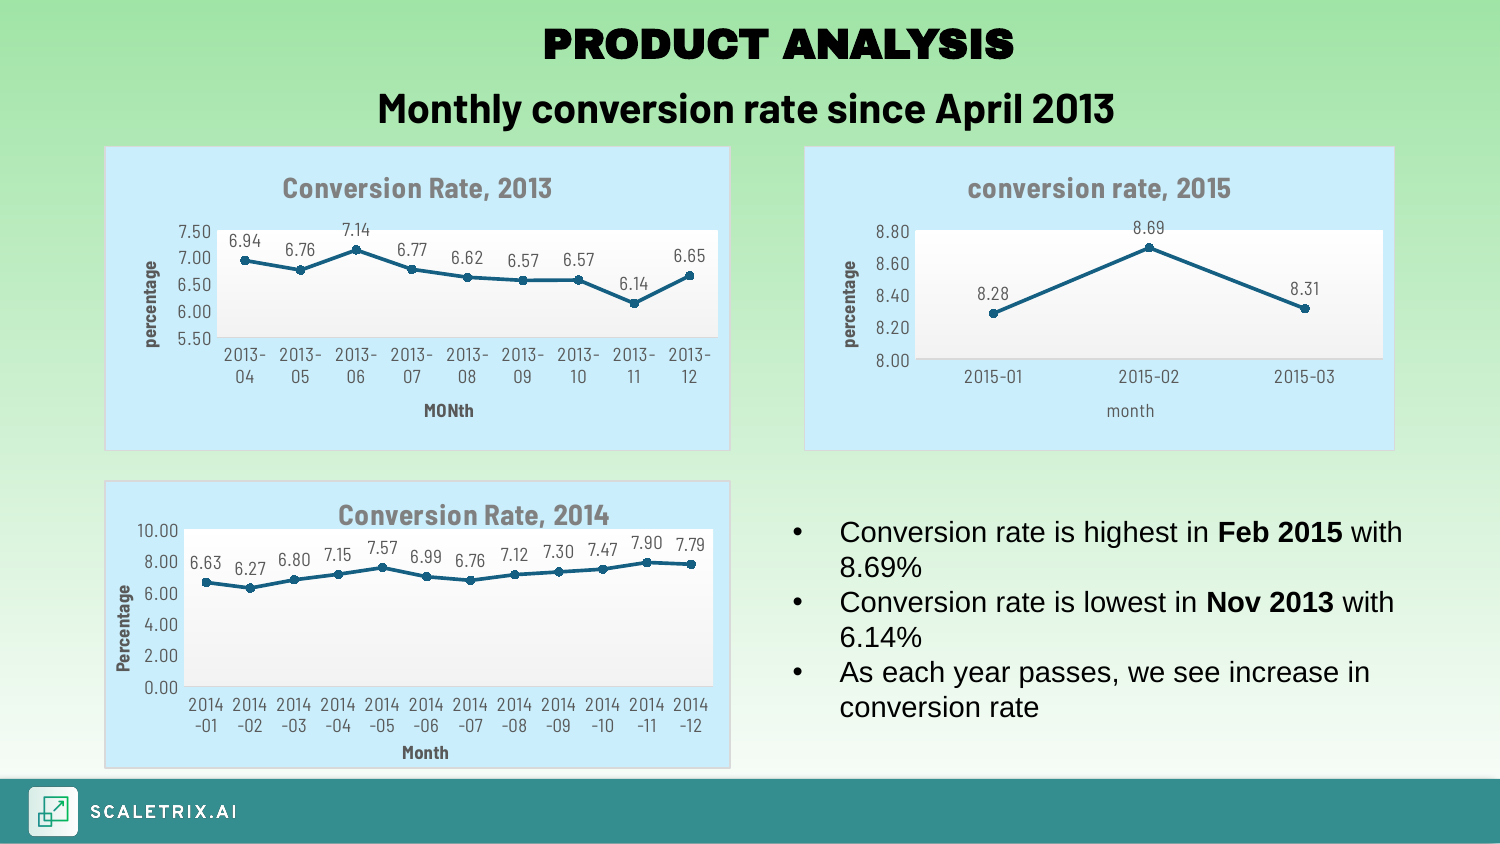

PRODUCT ANALYSIS
Monthly conversion rate since April 2013

### Chart: Conversion Rate, 2013

| Category | Total |
|---|---|
| 2013-04 | 6.937648977543 |
| 2013-05 | 6.75819623624 |
| 2013-06 | 7.135135135135 |
| 2013-07 | 6.772997865887 |
| 2013-08 | 6.623093681917 |
| 2013-09 | 6.565762004175 |
| 2013-10 | 6.571985519353 |
| 2013-11 | 6.135974914481 |
| 2013-12 | 6.653956148713 |

### Chart: conversion rate, 2015

| Category | Total |
|---|---|
| 2015-01 | 8.284327268421 |
| 2015-02 | 8.692909412061 |
| 2015-03 | 8.313995889411 |

### Chart: Conversion Rate, 2014

| Category | Total |
|---|---|
| 2014-01 | 6.630691399662 |
| 2014-02 | 6.269573226895 |
| 2014-03 | 6.796860042121 |
| 2014-04 | 7.151501181351 |
| 2014-05 | 7.574331432368 |
| 2014-06 | 6.994072819644 |
| 2014-07 | 6.76016388276 |
| 2014-08 | 7.12210866057 |
| 2014-09 | 7.297698969917 |
| 2014-10 | 7.474681780172 |
| 2014-11 | 7.900497512437 |
| 2014-12 | 7.785478769934 |
Conversion rate is highest in Feb 2015 with 8.69%
Conversion rate is lowest in Nov 2013 with 6.14%
As each year passes, we see increase in conversion rate